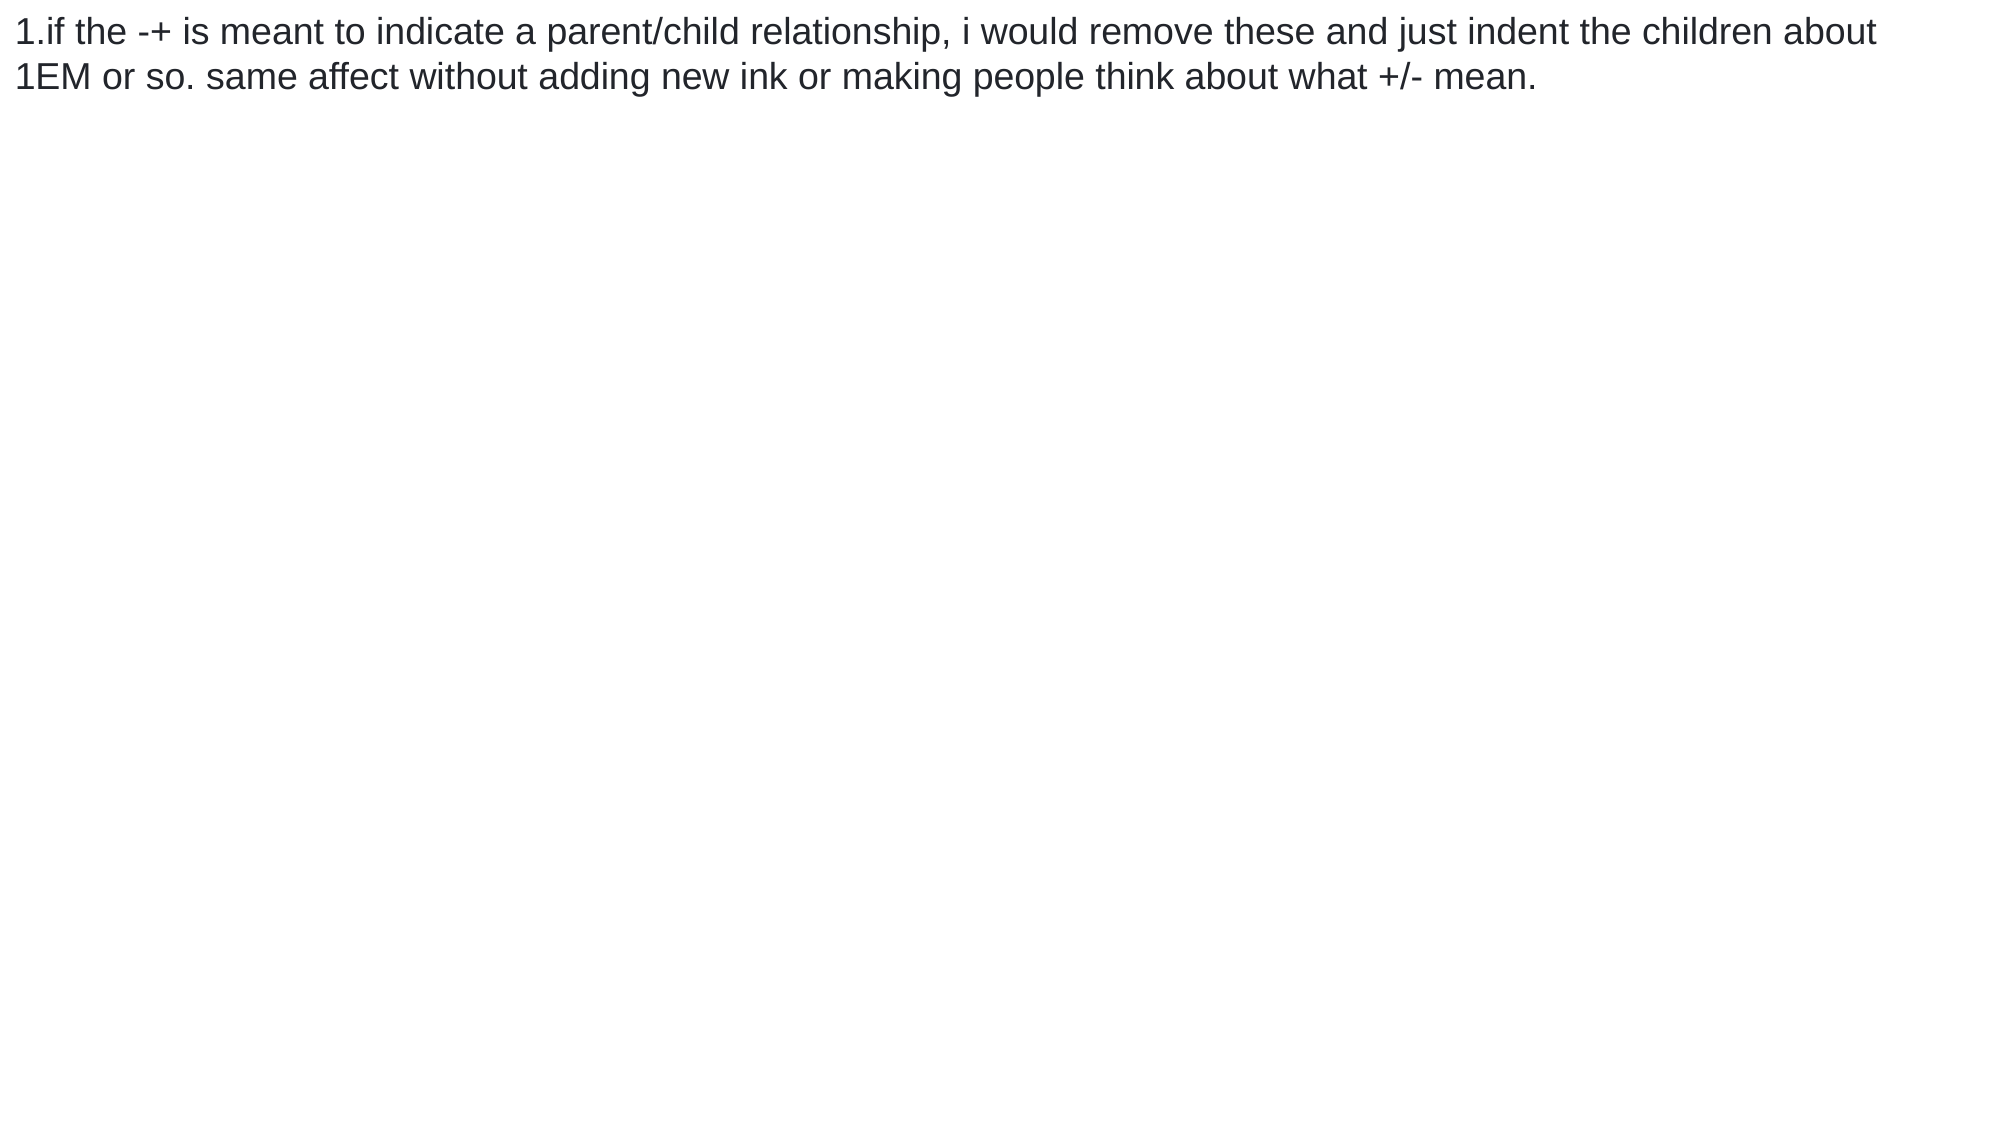

if the -+ is meant to indicate a parent/child relationship, i would remove these and just indent the children about 1EM or so. same affect without adding new ink or making people think about what +/- mean.